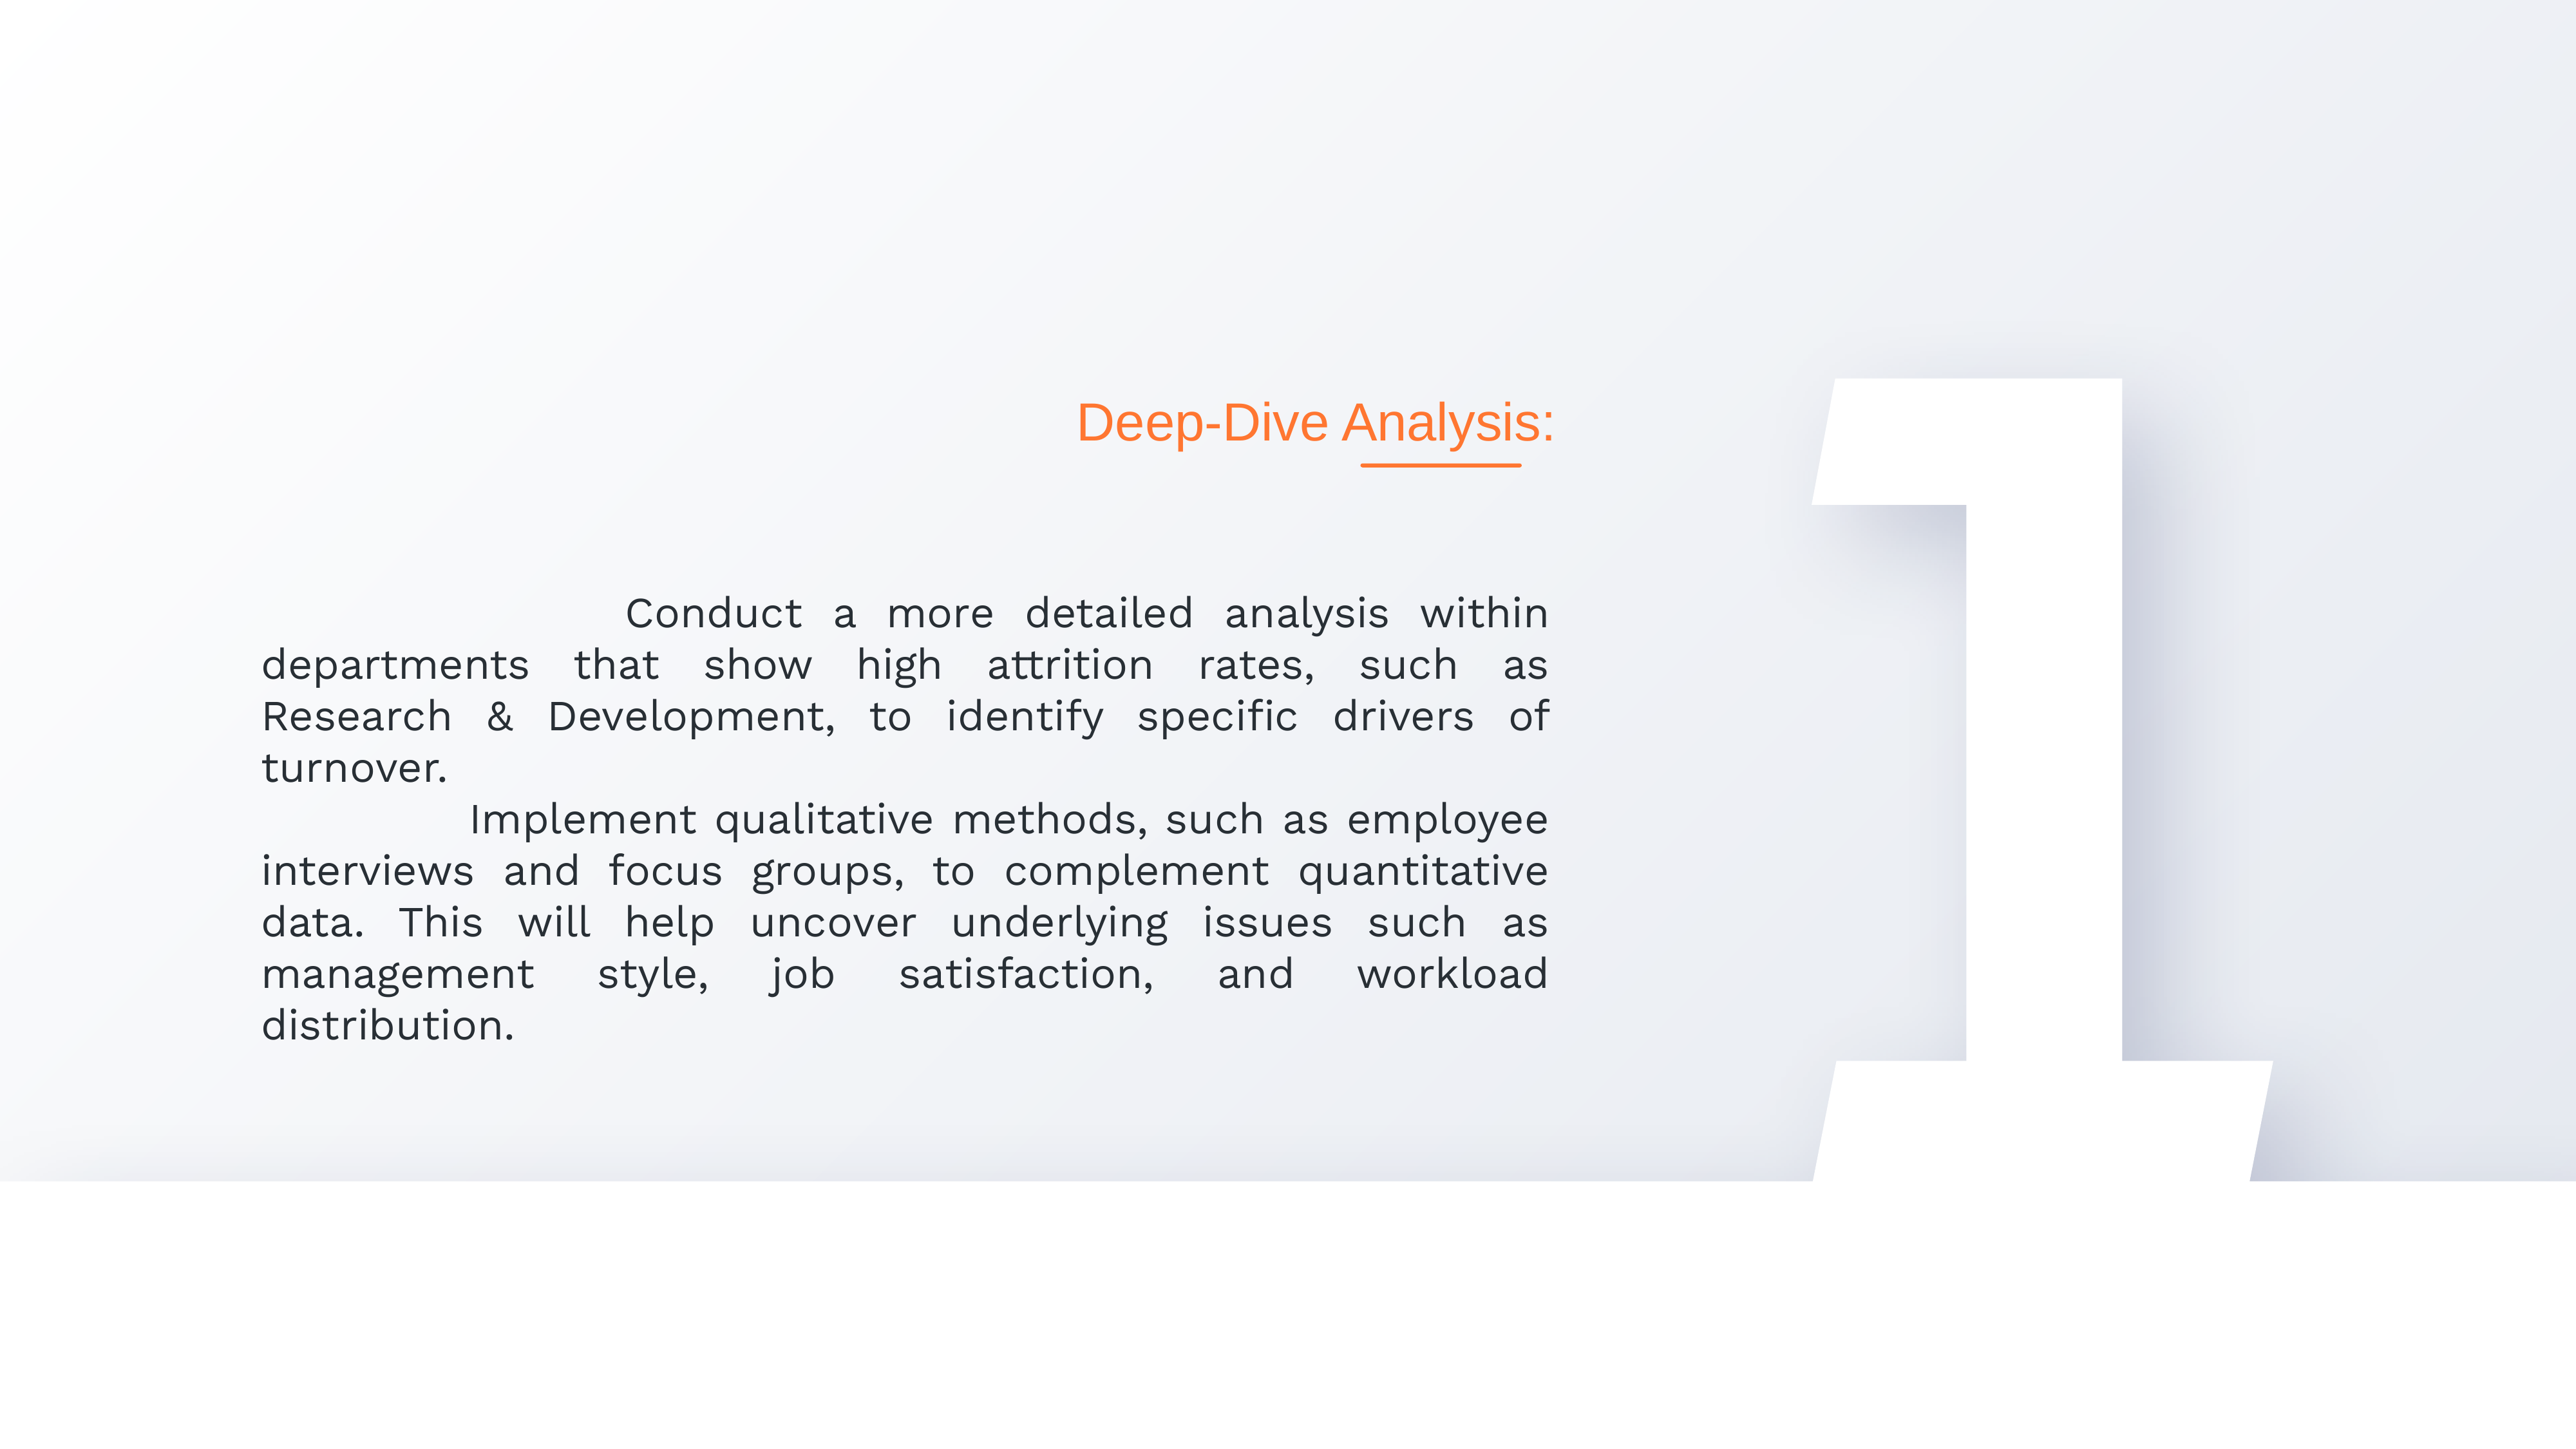

Deep-Dive Analysis:

            Conduct a more detailed analysis within departments that show high attrition rates, such as Research & Development, to identify specific drivers of turnover.
            Implement qualitative methods, such as employee interviews and focus groups, to complement quantitative data. This will help uncover underlying issues such as management style, job satisfaction, and workload distribution.